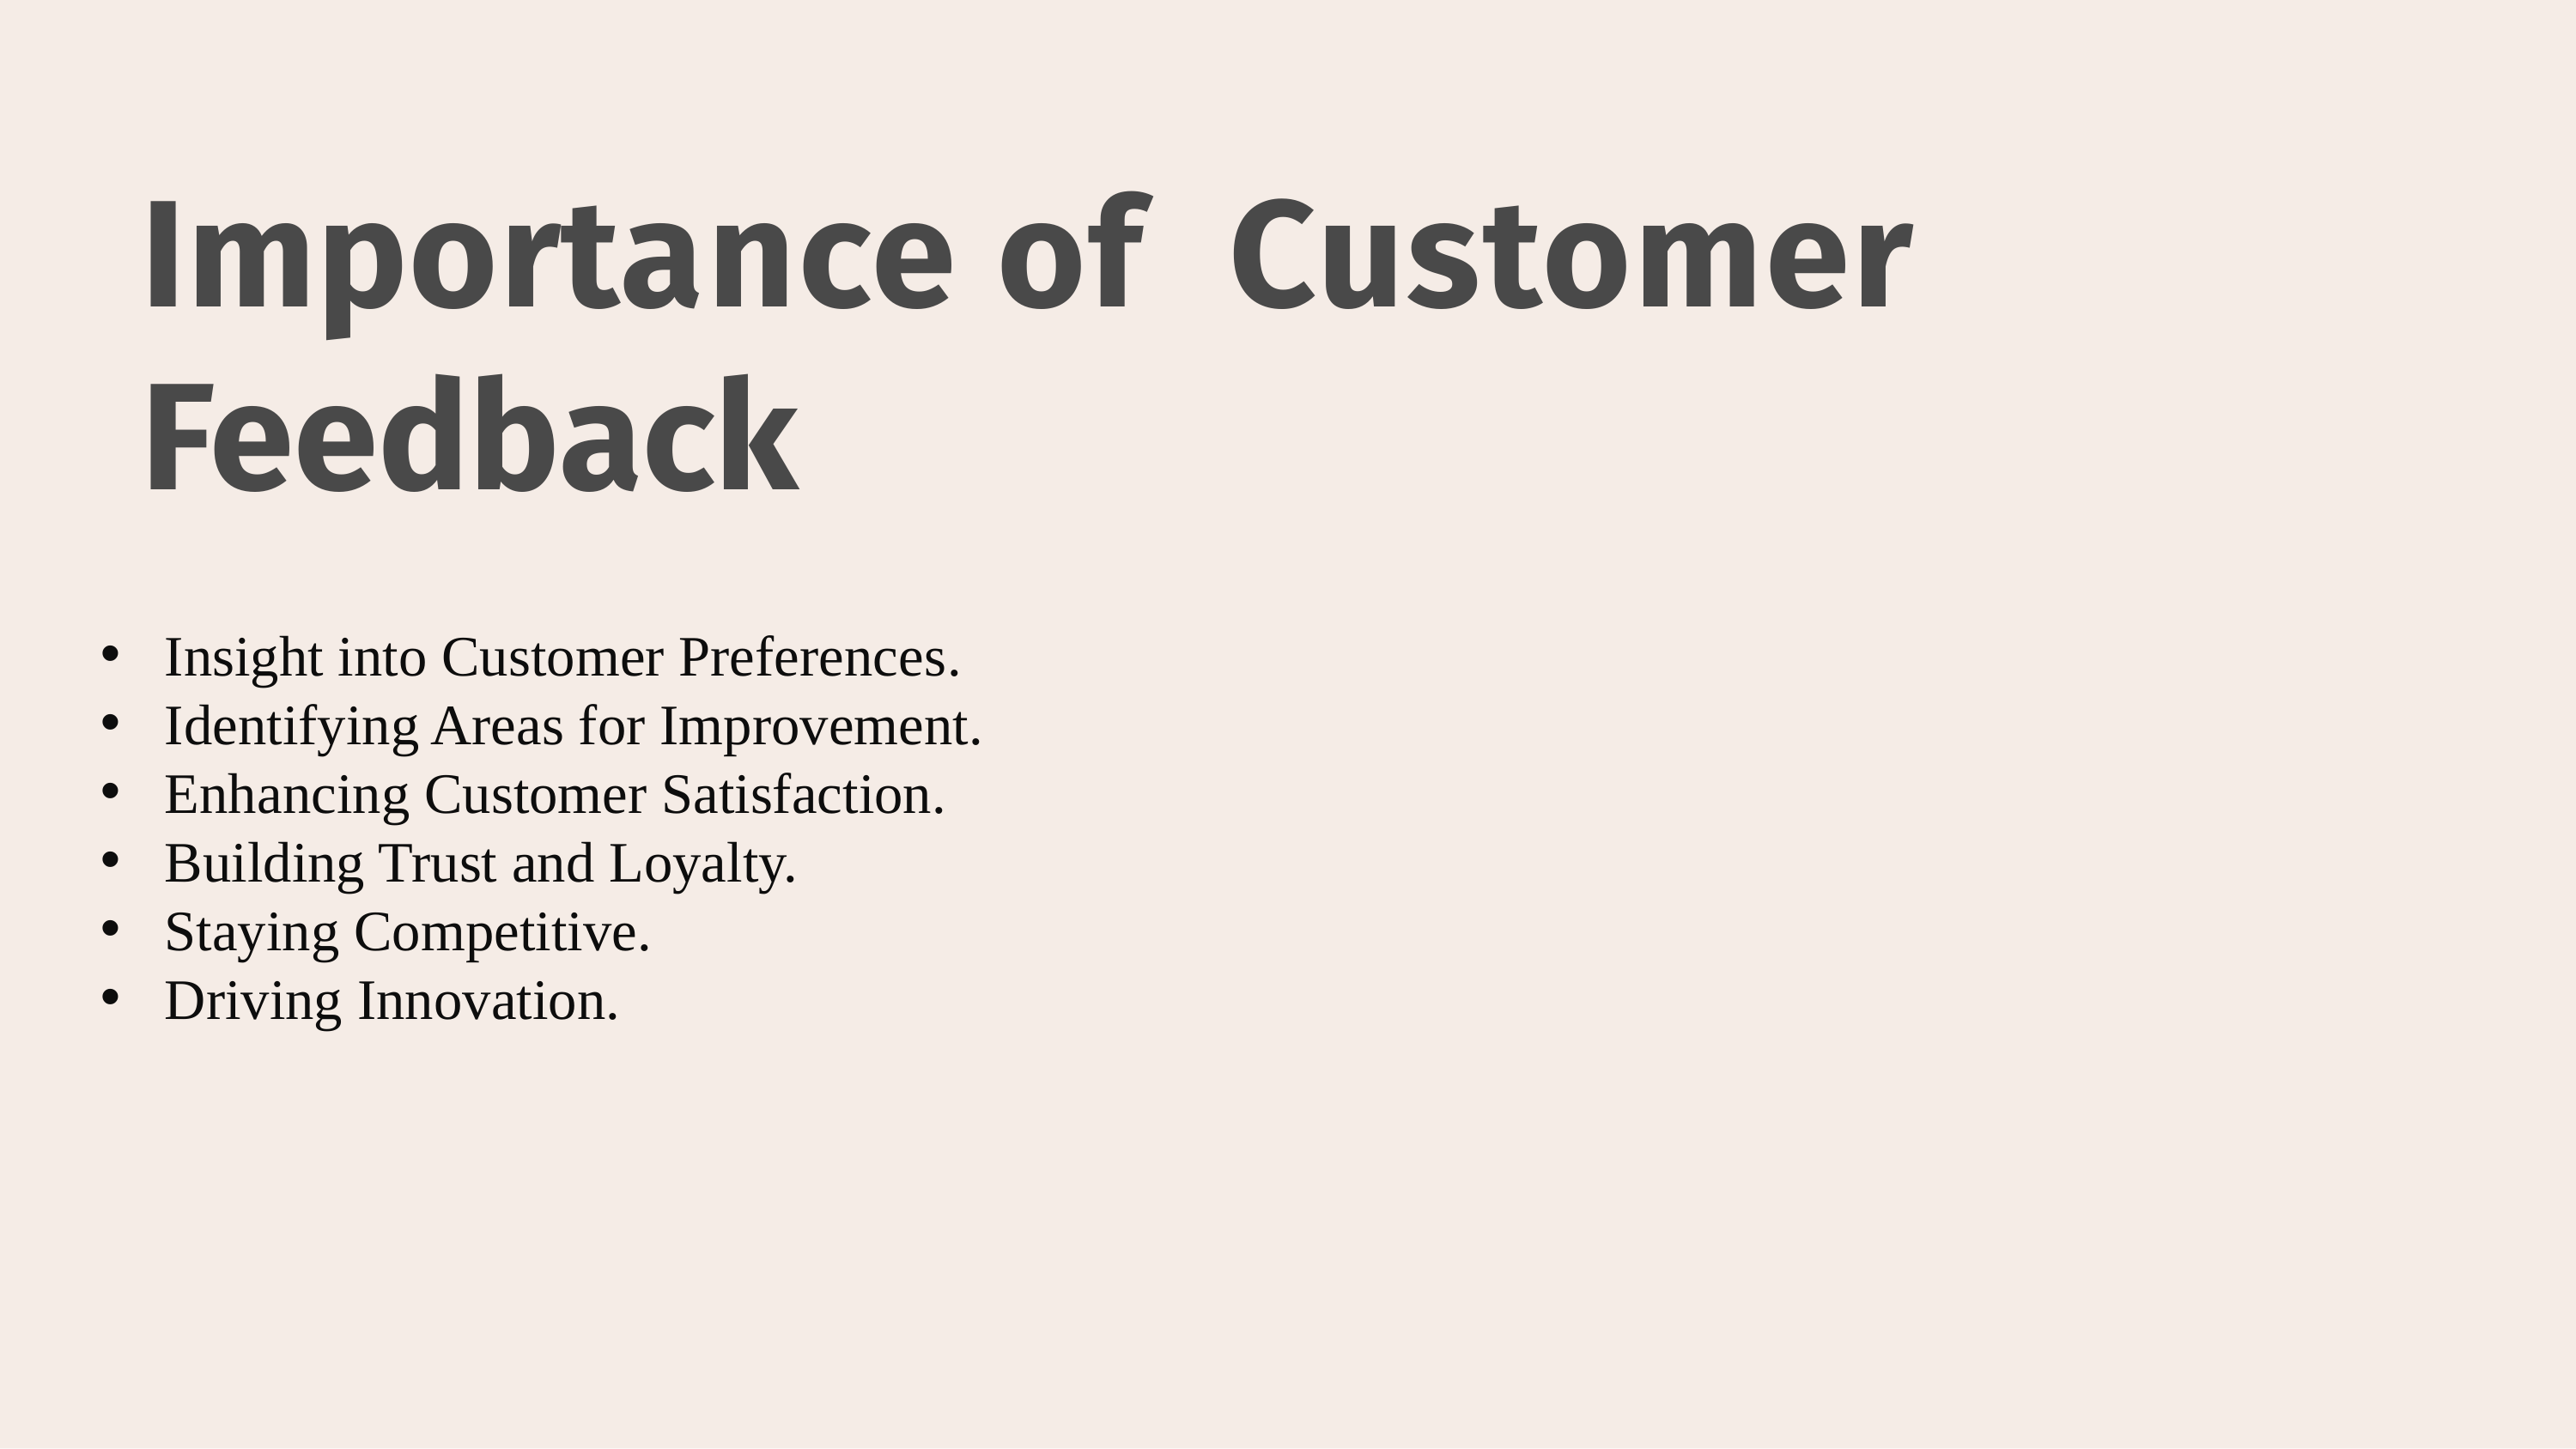

# Importance of  Customer  Feedback
Insight into Customer Preferences.
Identifying Areas for Improvement.
Enhancing Customer Satisfaction.
Building Trust and Loyalty.
Staying Competitive.
Driving Innovation.